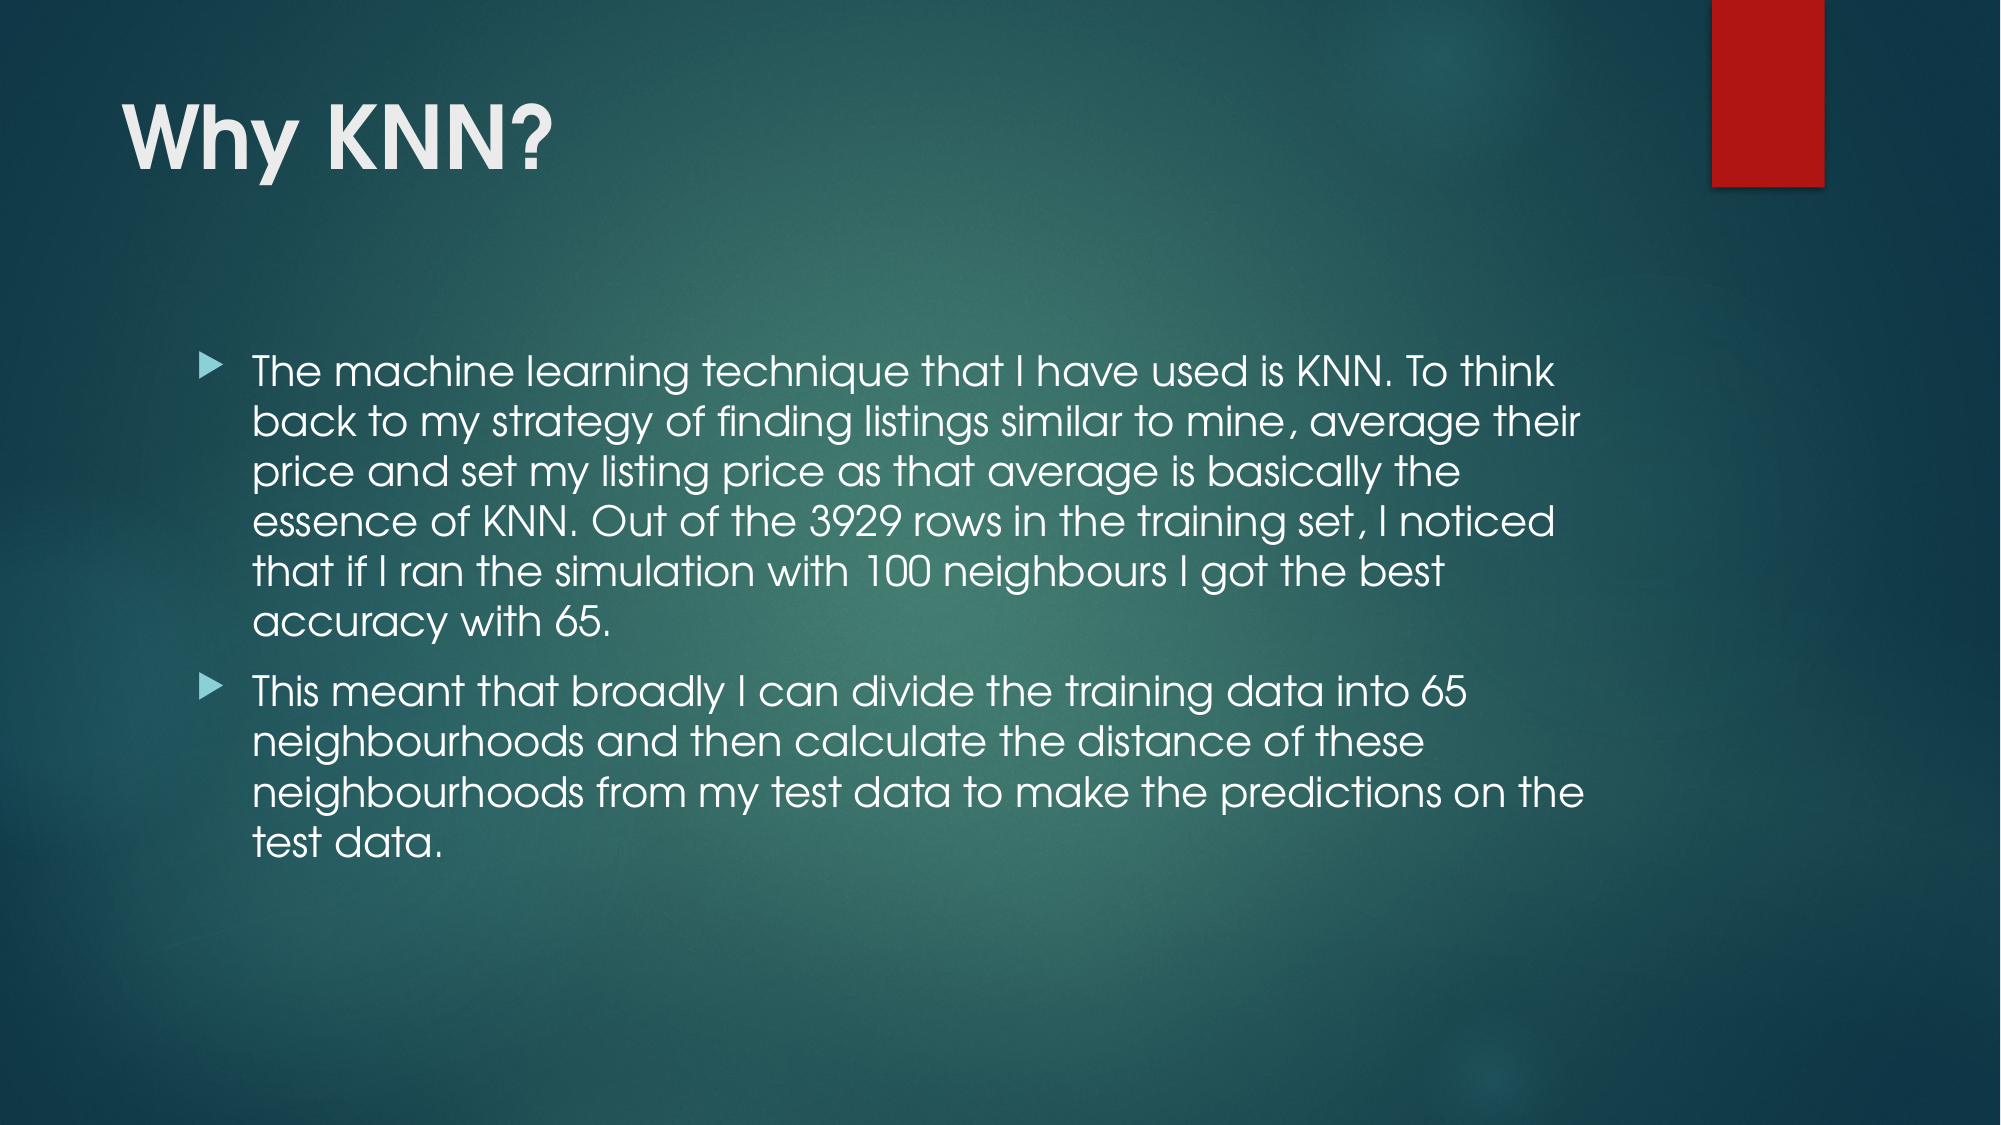

# Why KNN?
The machine learning technique that I have used is KNN. To think back to my strategy of finding listings similar to mine, average their price and set my listing price as that average is basically the essence of KNN. Out of the 3929 rows in the training set, I noticed that if I ran the simulation with 100 neighbours I got the best accuracy with 65.
This meant that broadly I can divide the training data into 65 neighbourhoods and then calculate the distance of these neighbourhoods from my test data to make the predictions on the test data.